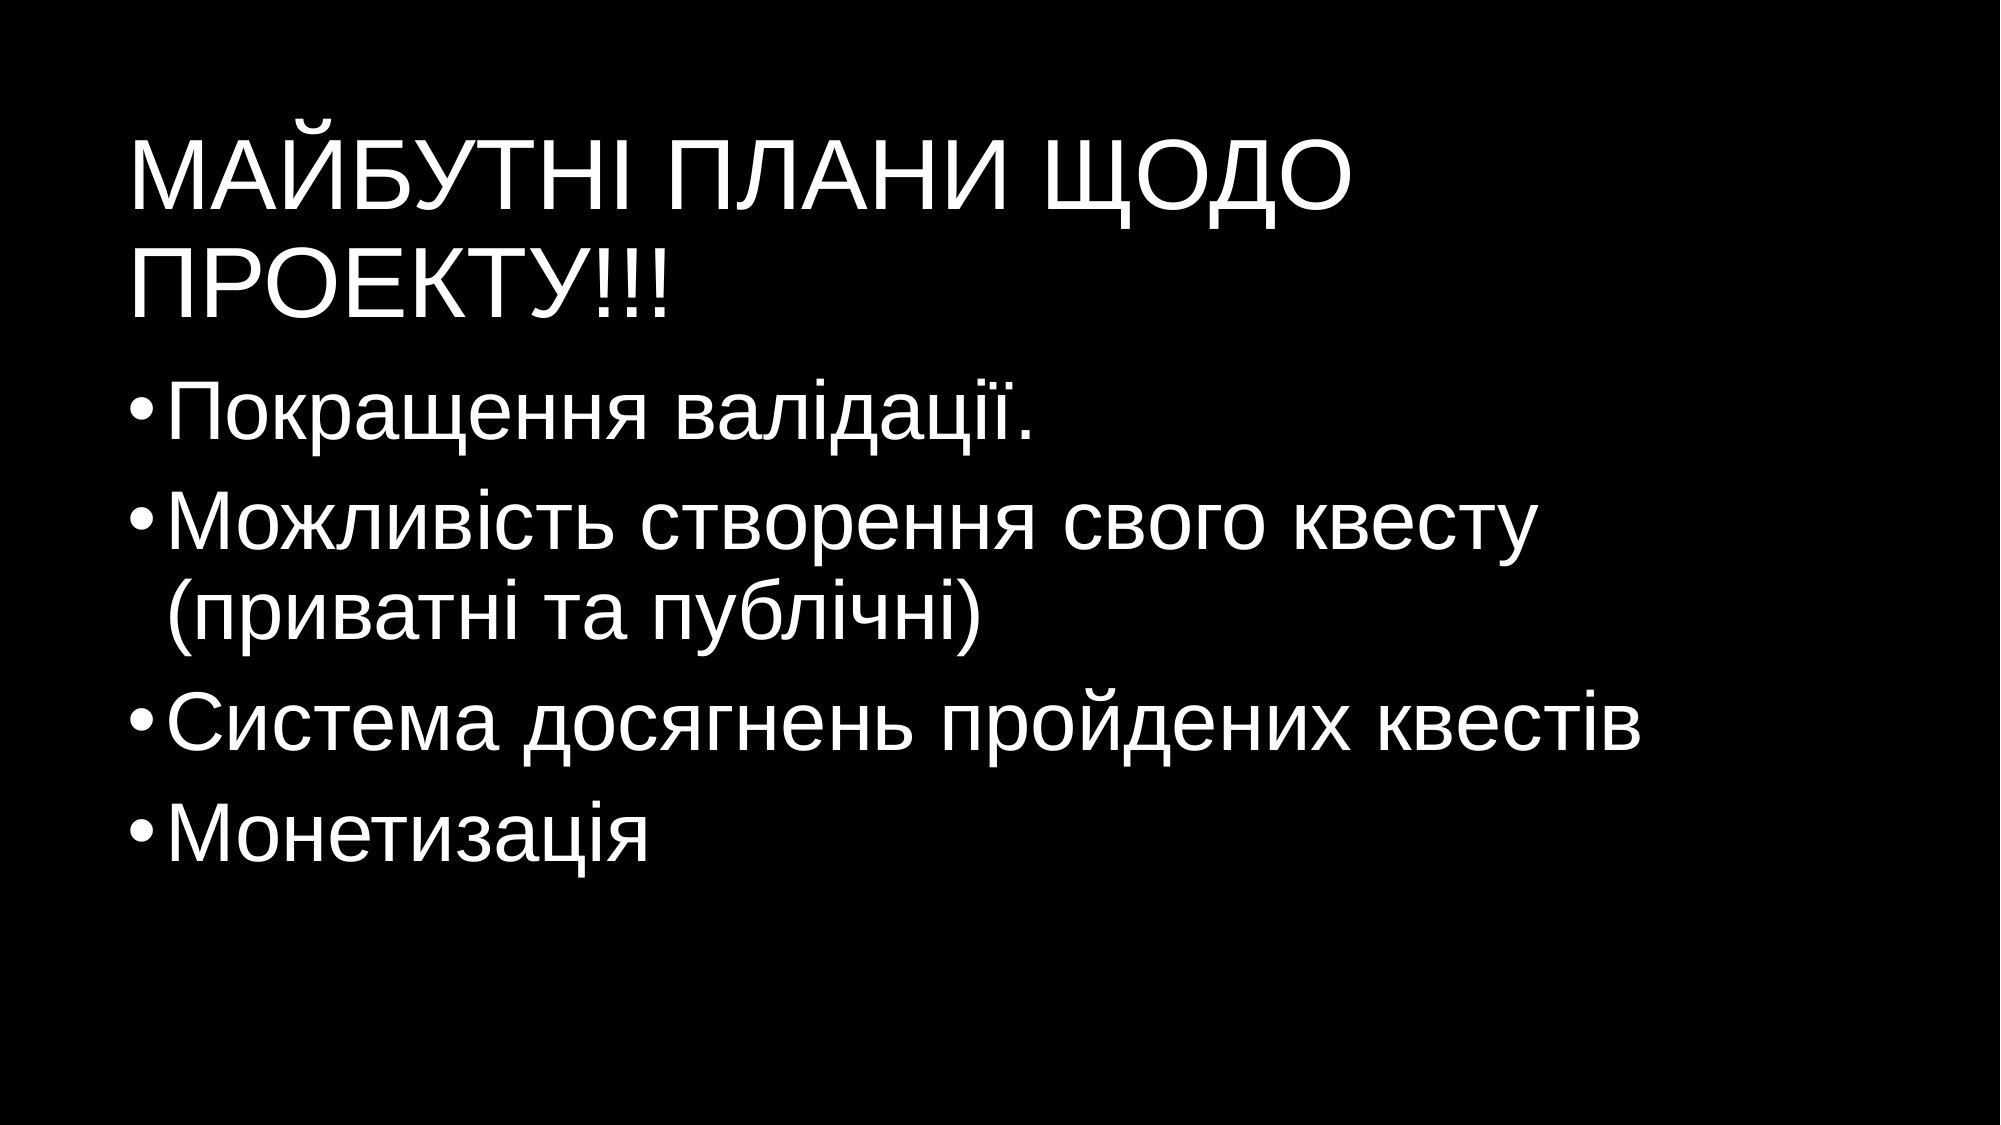

# Майбутні плани щодо проекту!!!
Покращення валідації.
Можливість створення свого квесту (приватні та публічні)
Система досягнень пройдених квестів
Монетизація